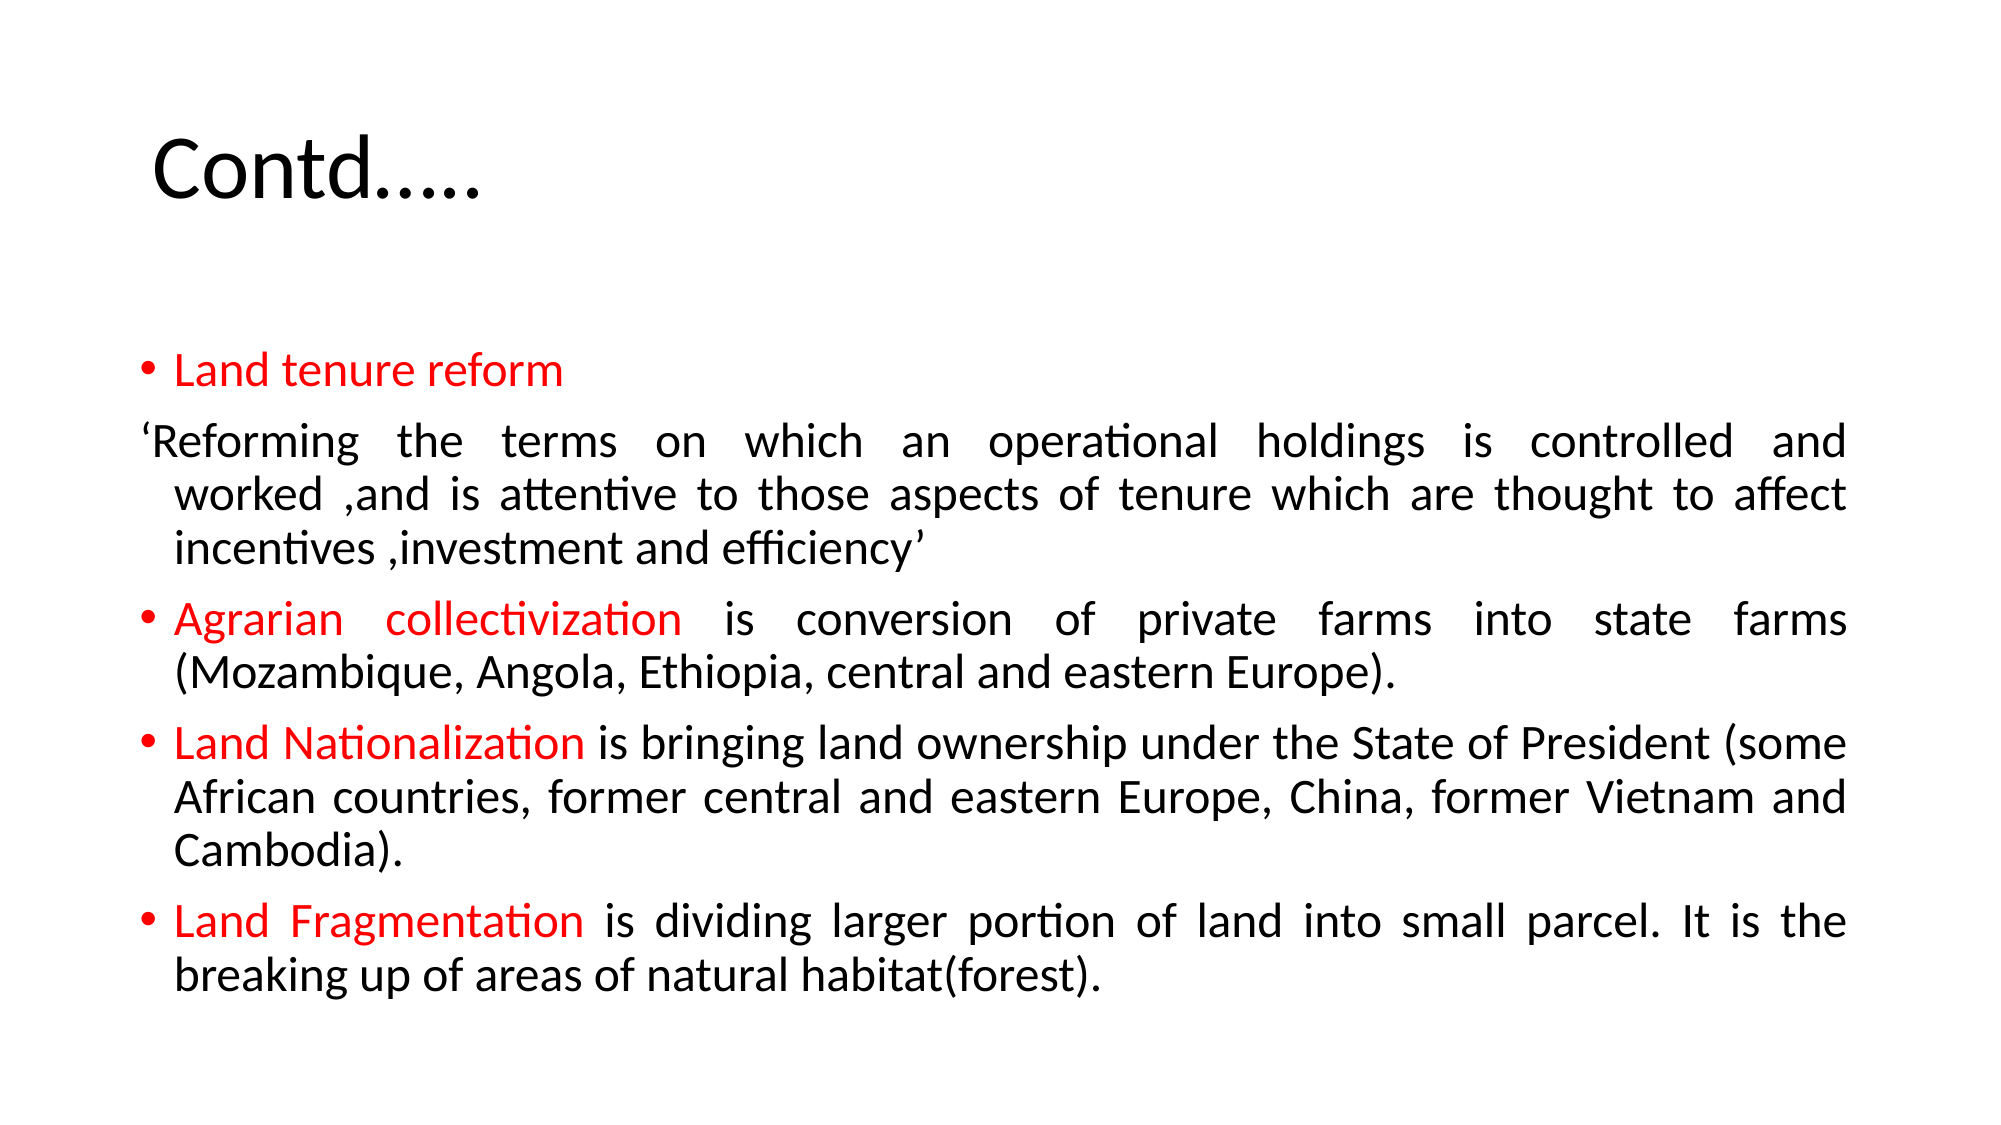

# Contd…..

Land tenure reform
‘Reforming the terms on which an operational holdings is controlled and worked ,and is attentive to those aspects of tenure which are thought to affect incentives ,investment and efficiency’
Agrarian collectivization is conversion of private farms into state farms (Mozambique, Angola, Ethiopia, central and eastern Europe).
Land Nationalization is bringing land ownership under the State of President (some African countries, former central and eastern Europe, China, former Vietnam and Cambodia).
Land Fragmentation is dividing larger portion of land into small parcel. It is the breaking up of areas of natural habitat(forest).